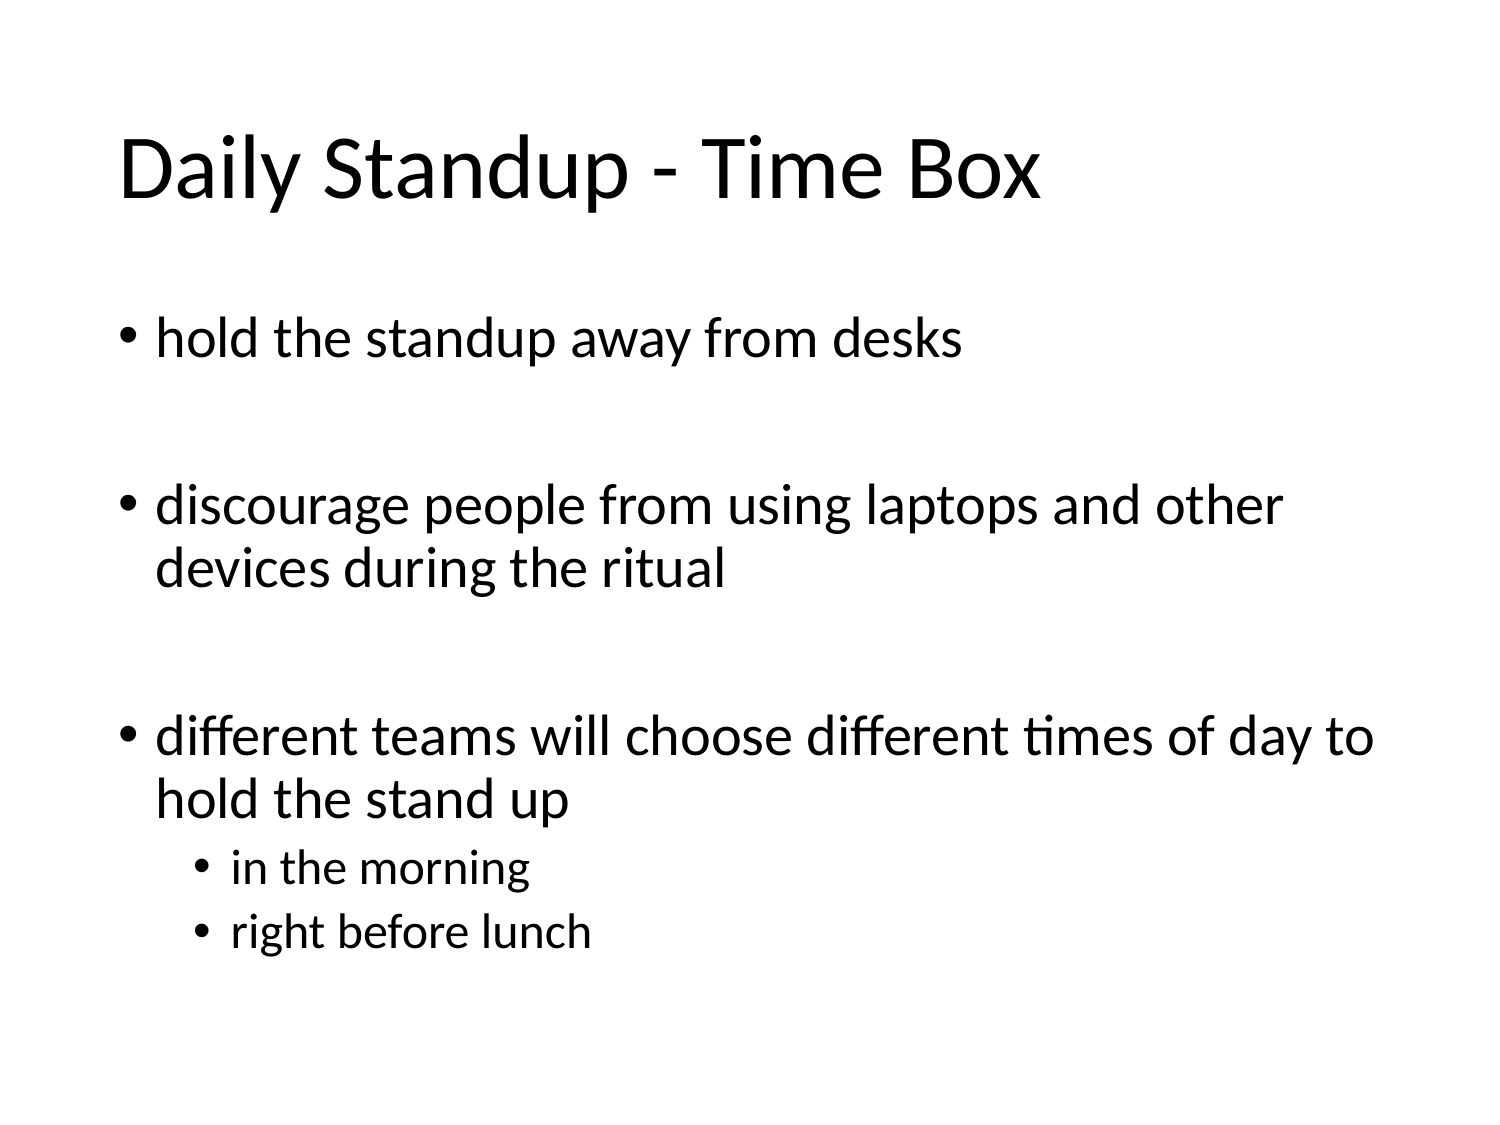

# Daily Standup - Time Box
hold the standup away from desks

discourage people from using laptops and other devices during the ritual

different teams will choose different times of day to hold the stand up
in the morning
right before lunch